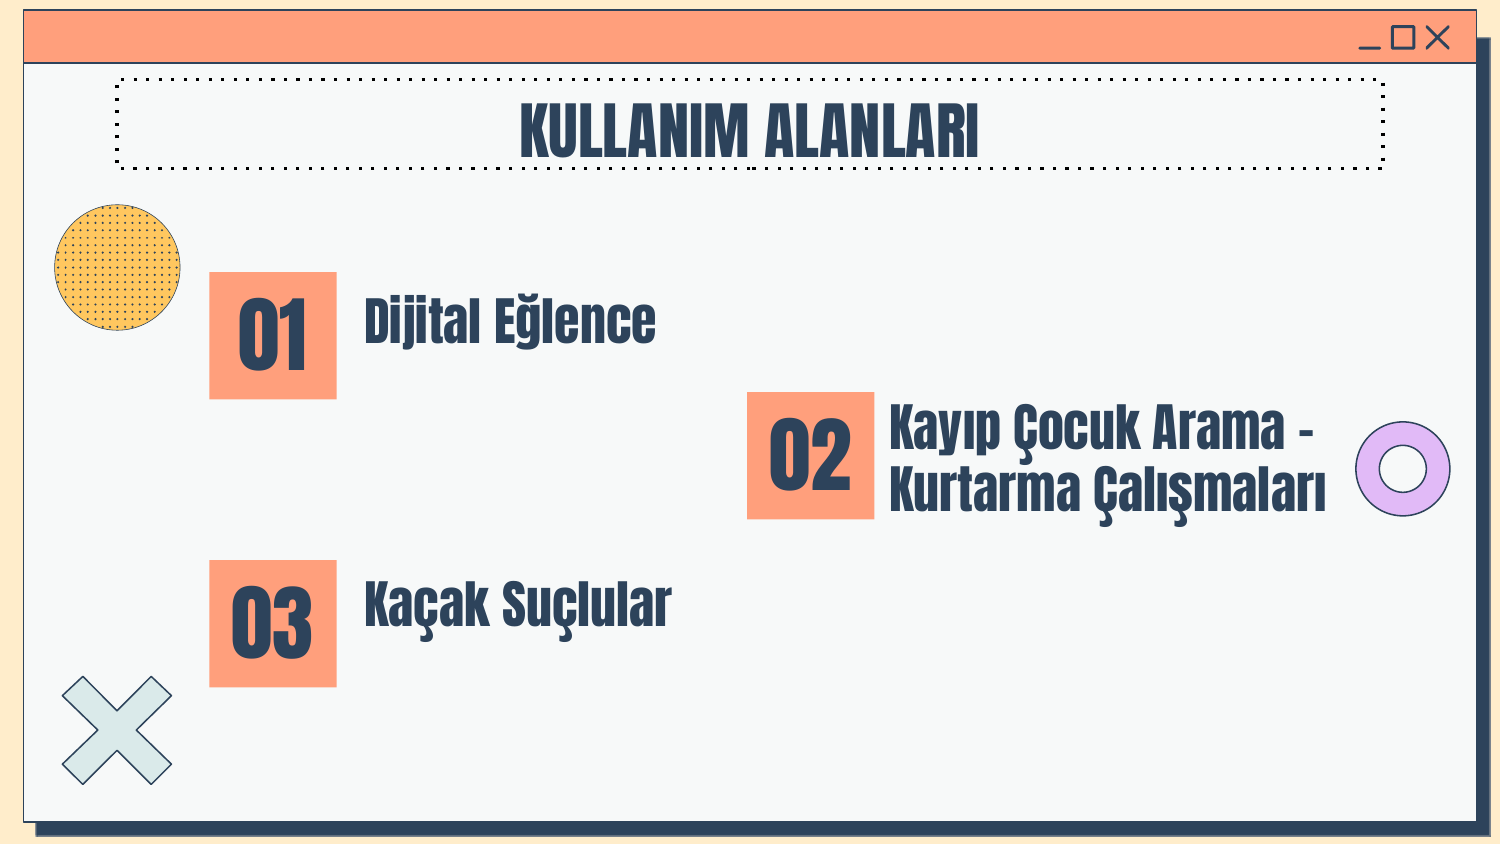

KULLANIM ALANLARI

01
# Dijital Eğlence
Kayıp Çocuk Arama – Kurtarma Çalışmaları
02

Kaçak Suçlular
03